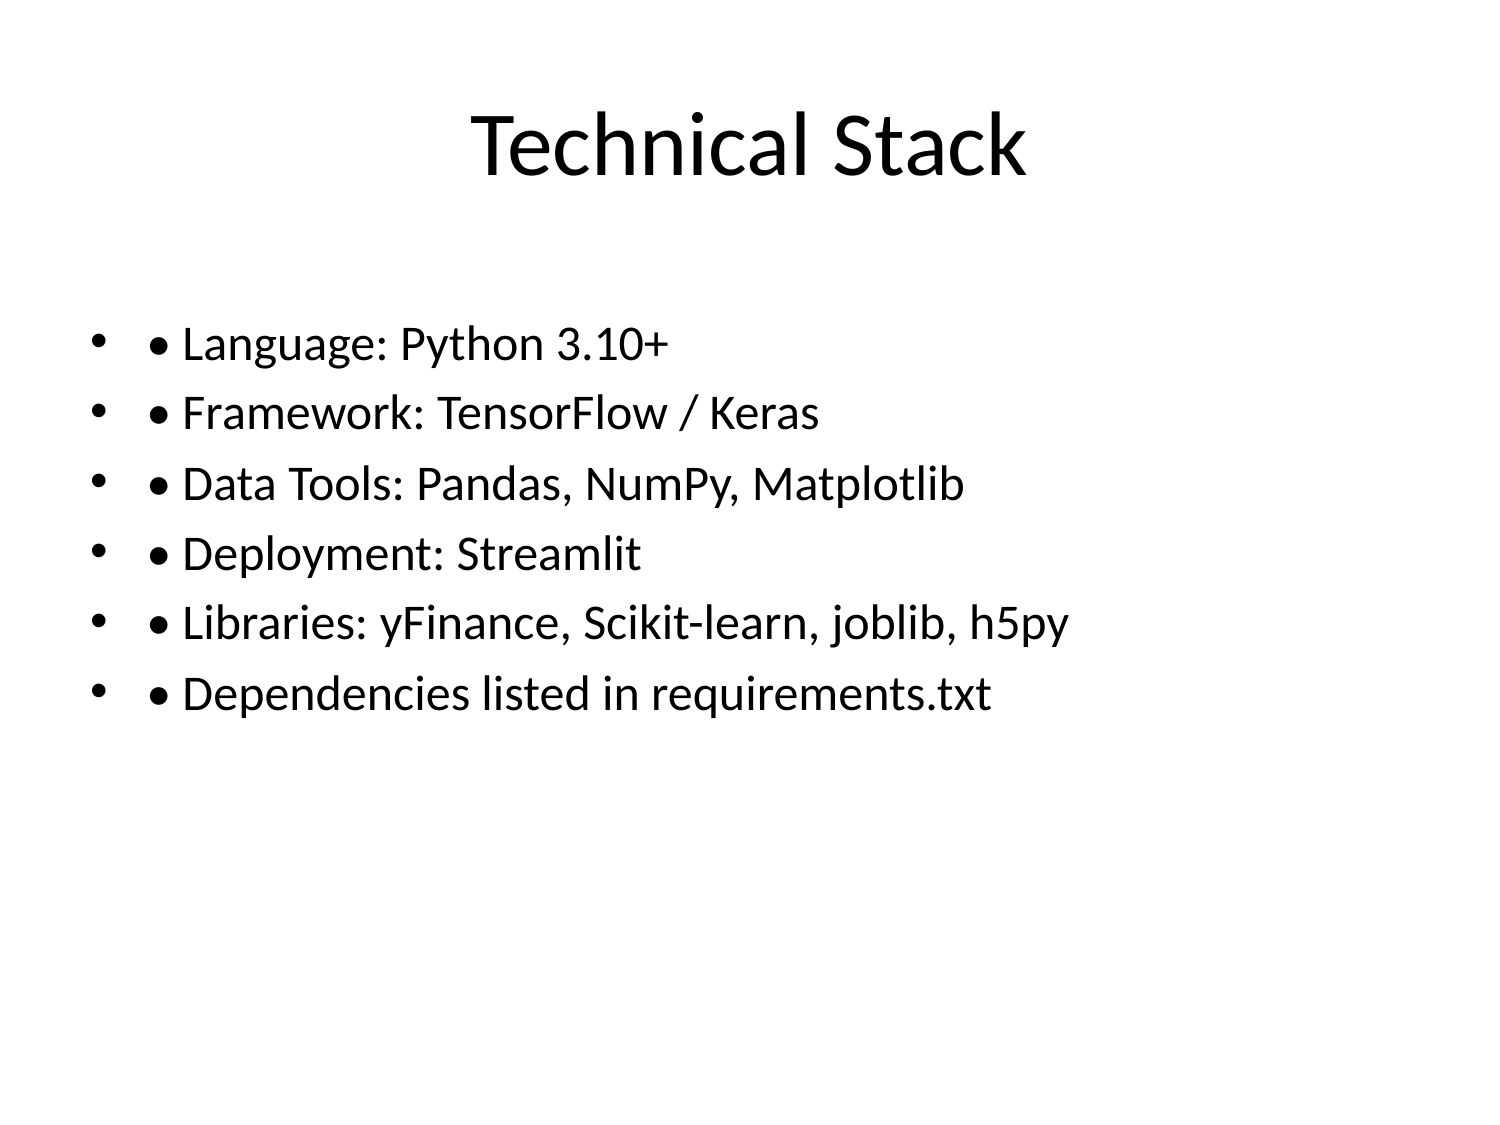

# Technical Stack

• Language: Python 3.10+
• Framework: TensorFlow / Keras
• Data Tools: Pandas, NumPy, Matplotlib
• Deployment: Streamlit
• Libraries: yFinance, Scikit-learn, joblib, h5py
• Dependencies listed in requirements.txt